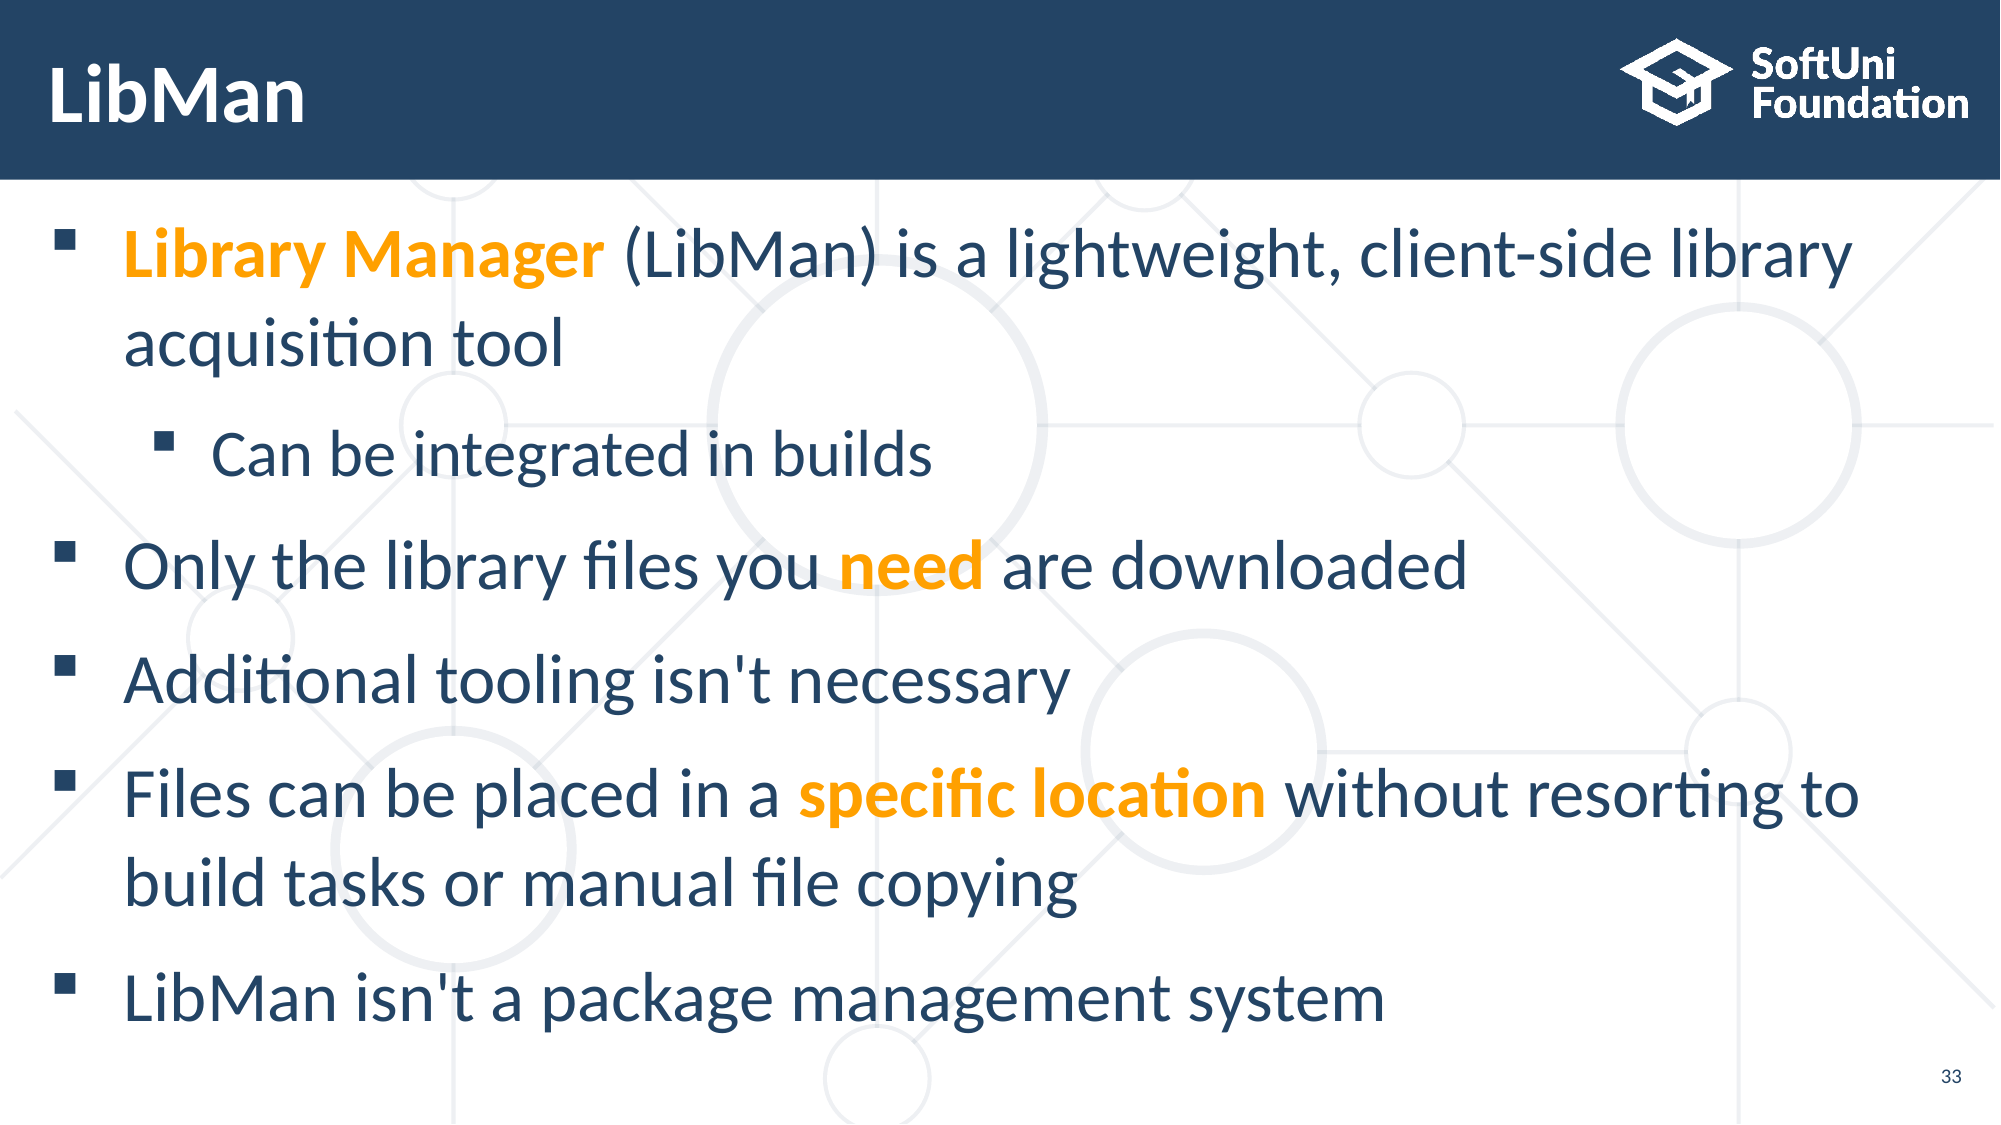

# LibMan
Library Manager (LibMan) is a lightweight, client-side library     acquisition tool
Can be integrated in builds
Only the library files you need are downloaded
Additional tooling isn't necessary
Files can be placed in a specific location without resorting to    build tasks or manual file copying
LibMan isn't a package management system
33